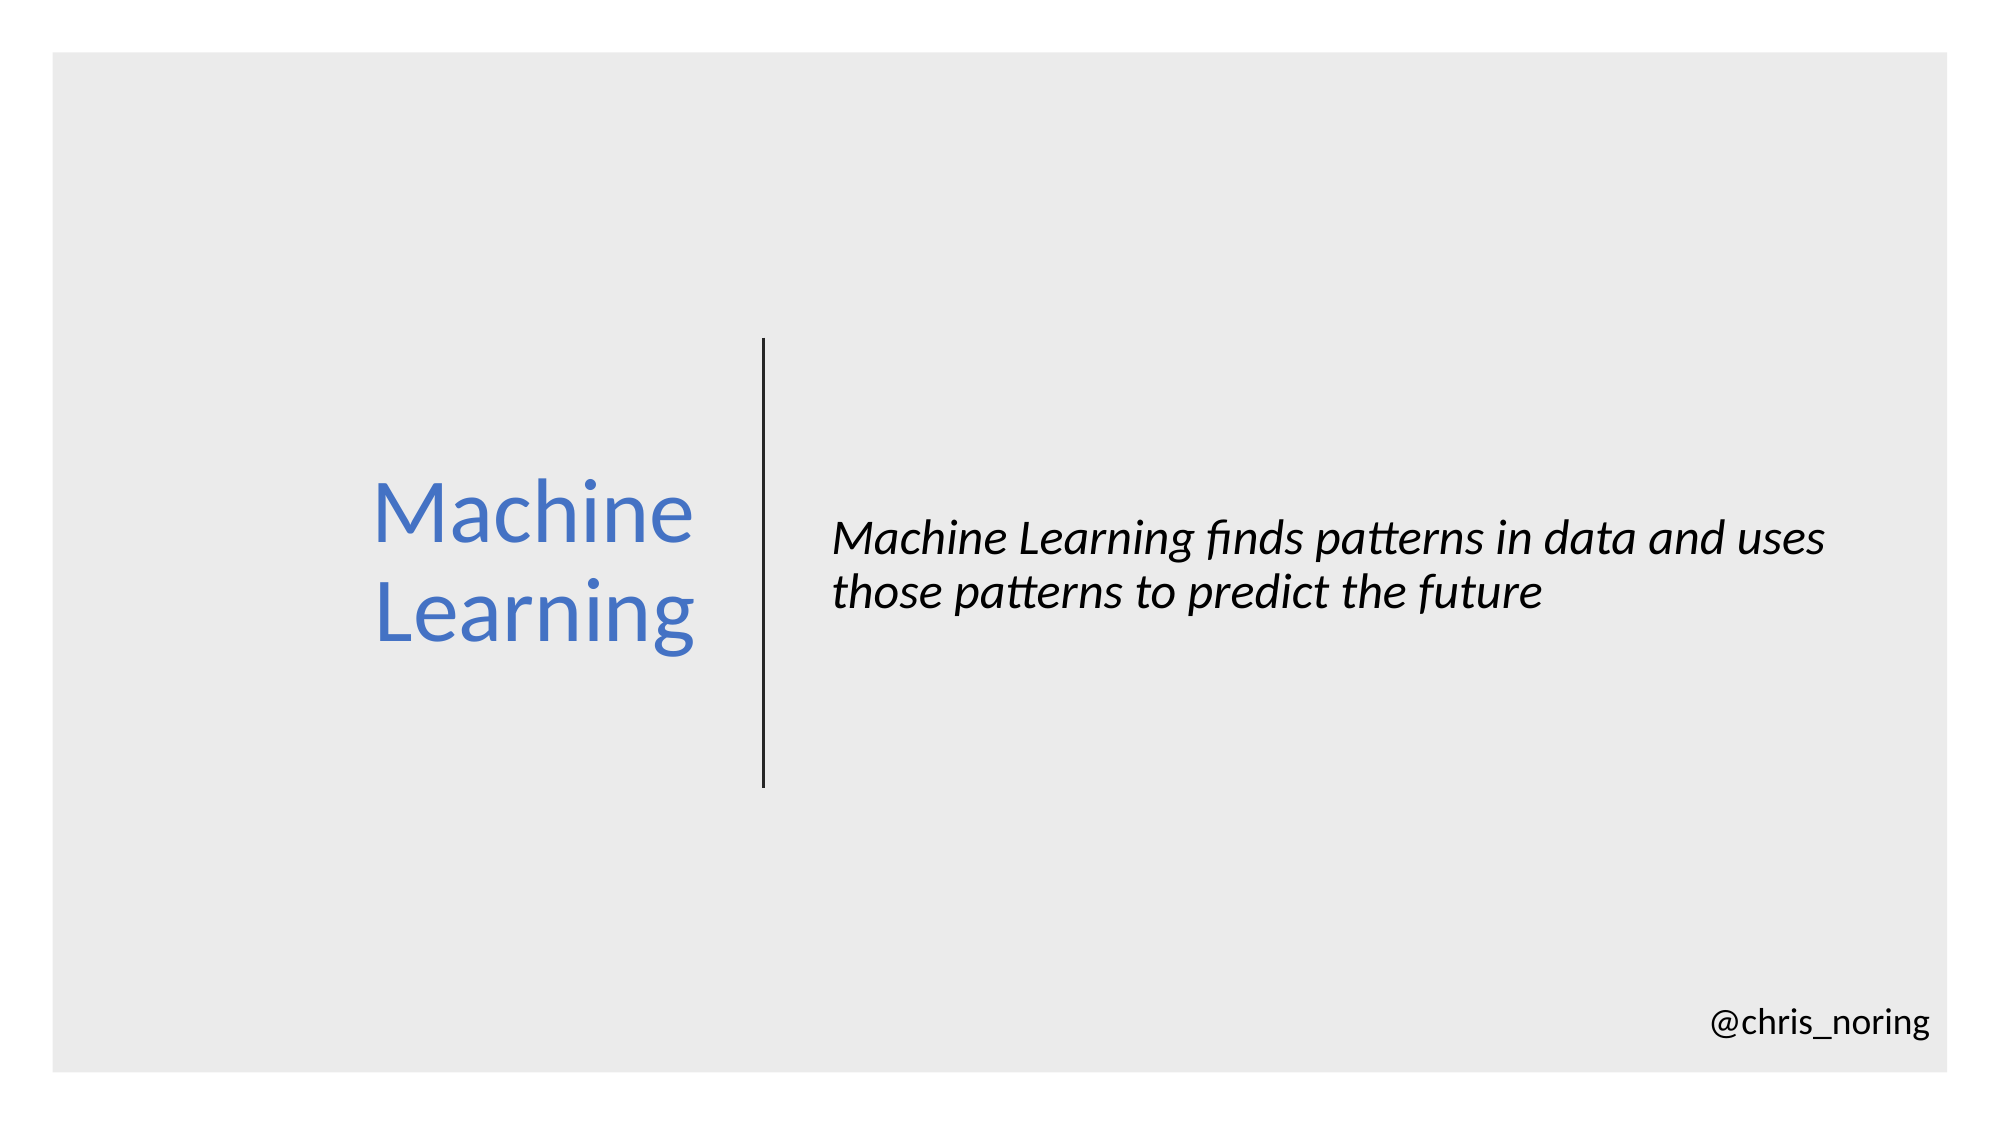

# Machine Learning

Machine Learning finds patterns in data and uses those patterns to predict the future

@chris_noring